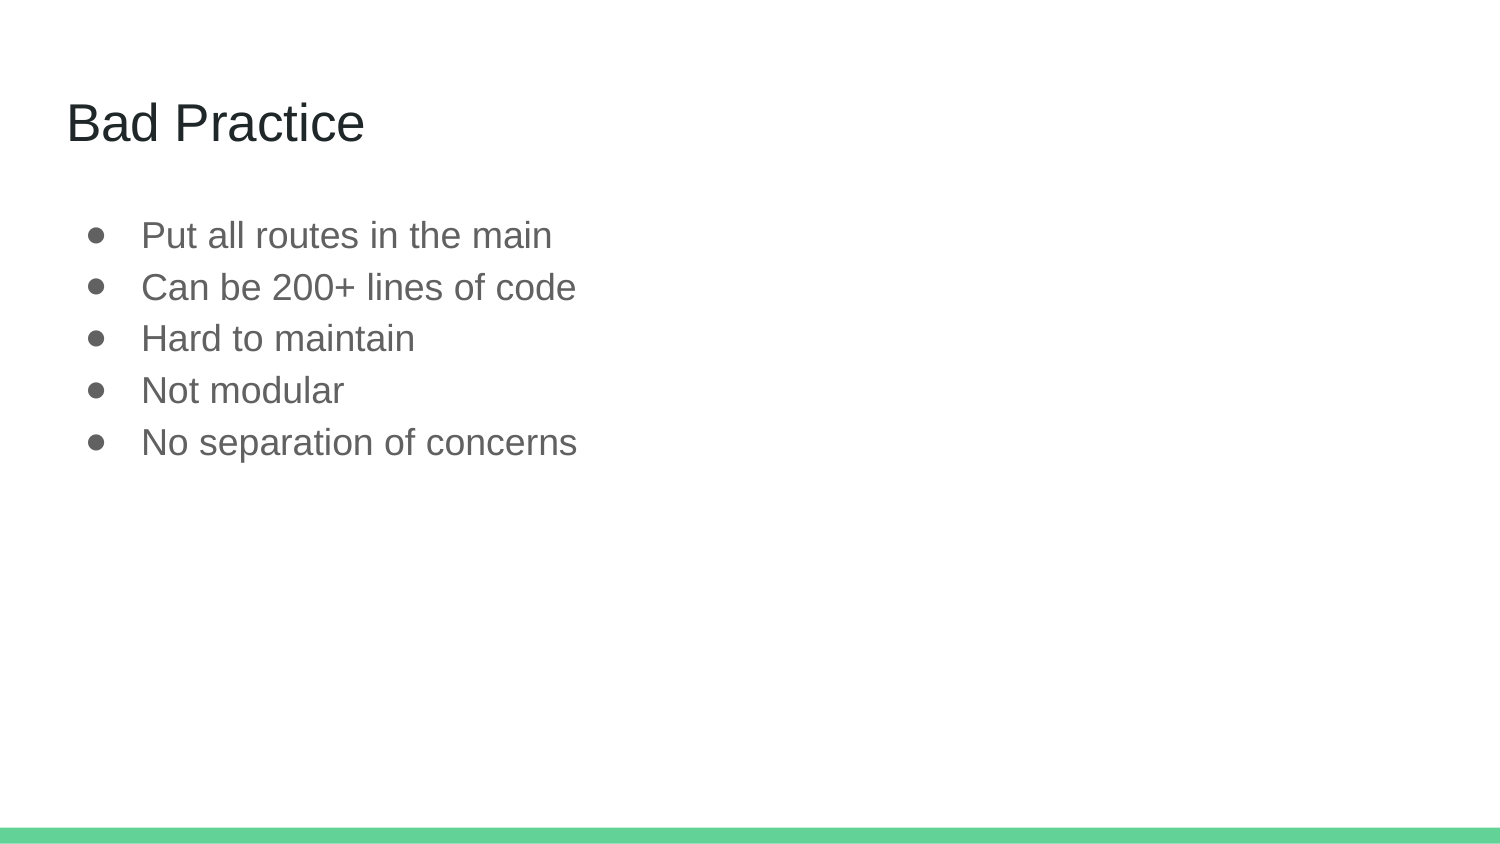

# Bad Practice
Put all routes in the main
Can be 200+ lines of code
Hard to maintain
Not modular
No separation of concerns